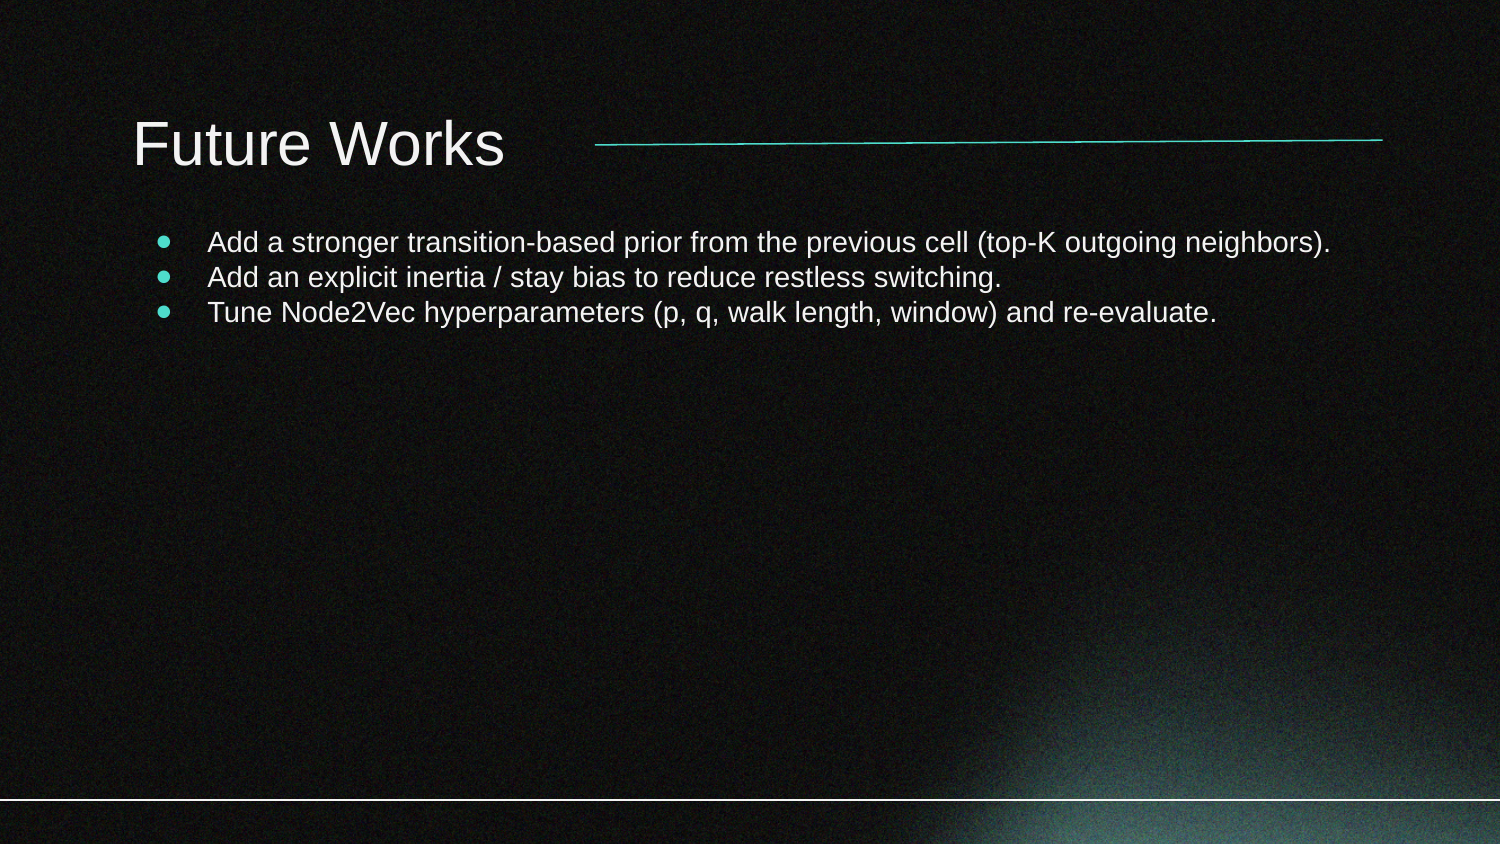

# Future Works
Add a stronger transition-based prior from the previous cell (top-K outgoing neighbors).
Add an explicit inertia / stay bias to reduce restless switching.
Tune Node2Vec hyperparameters (p, q, walk length, window) and re-evaluate.